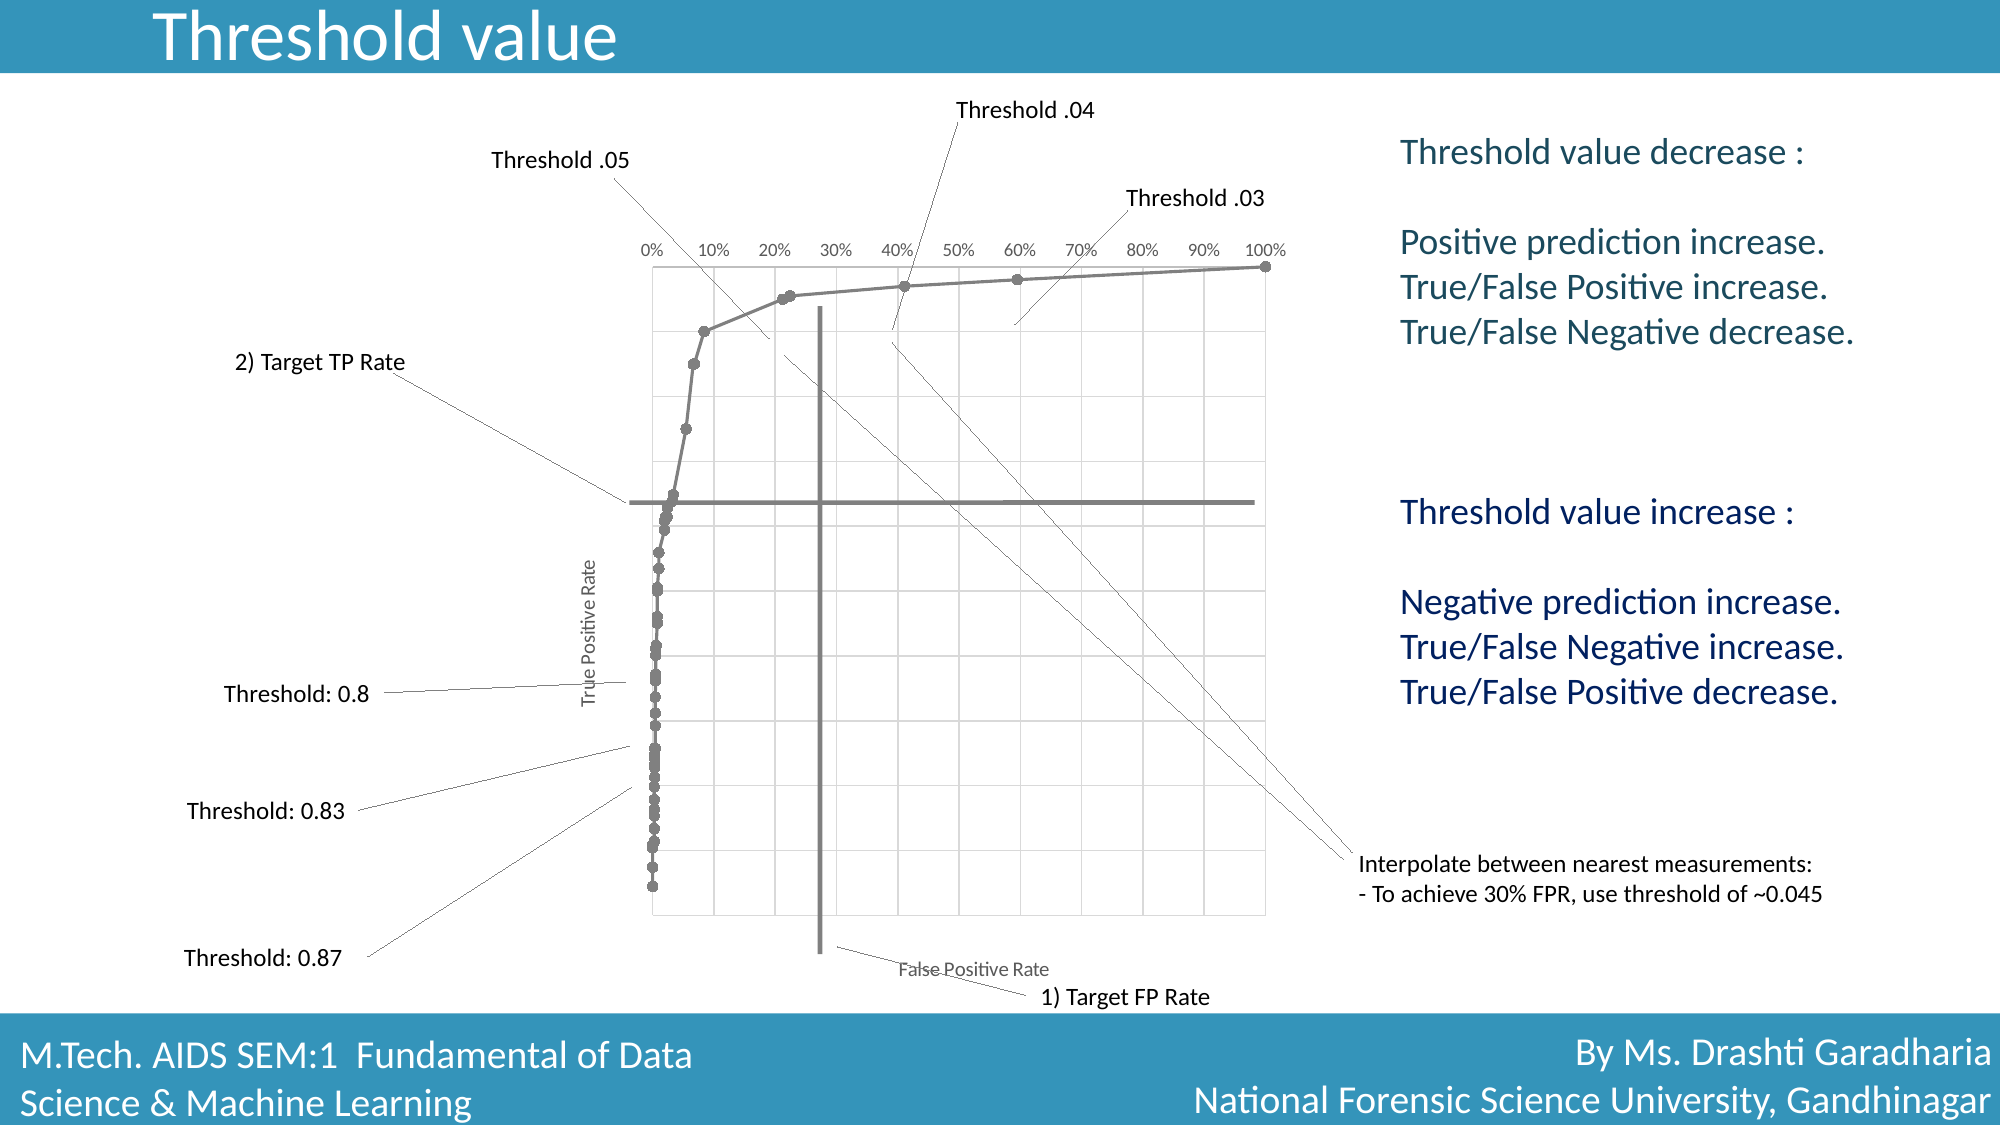

# Threshold value
Threshold .04
Threshold value decrease :

Positive prediction increase.
True/False Positive increase.
True/False Negative decrease.

Threshold value increase :

Negative prediction increase.
True/False Negative increase.
True/False Positive decrease.

Threshold .05
Threshold .03

### Chart

| Category | Model 1 |
|---|---|
2) Target TP Rate
Threshold: 0.8
Threshold: 0.83
Interpolate between nearest measurements:
- To achieve 30% FPR, use threshold of ~0.045
Threshold: 0.87
1) Target FP Rate